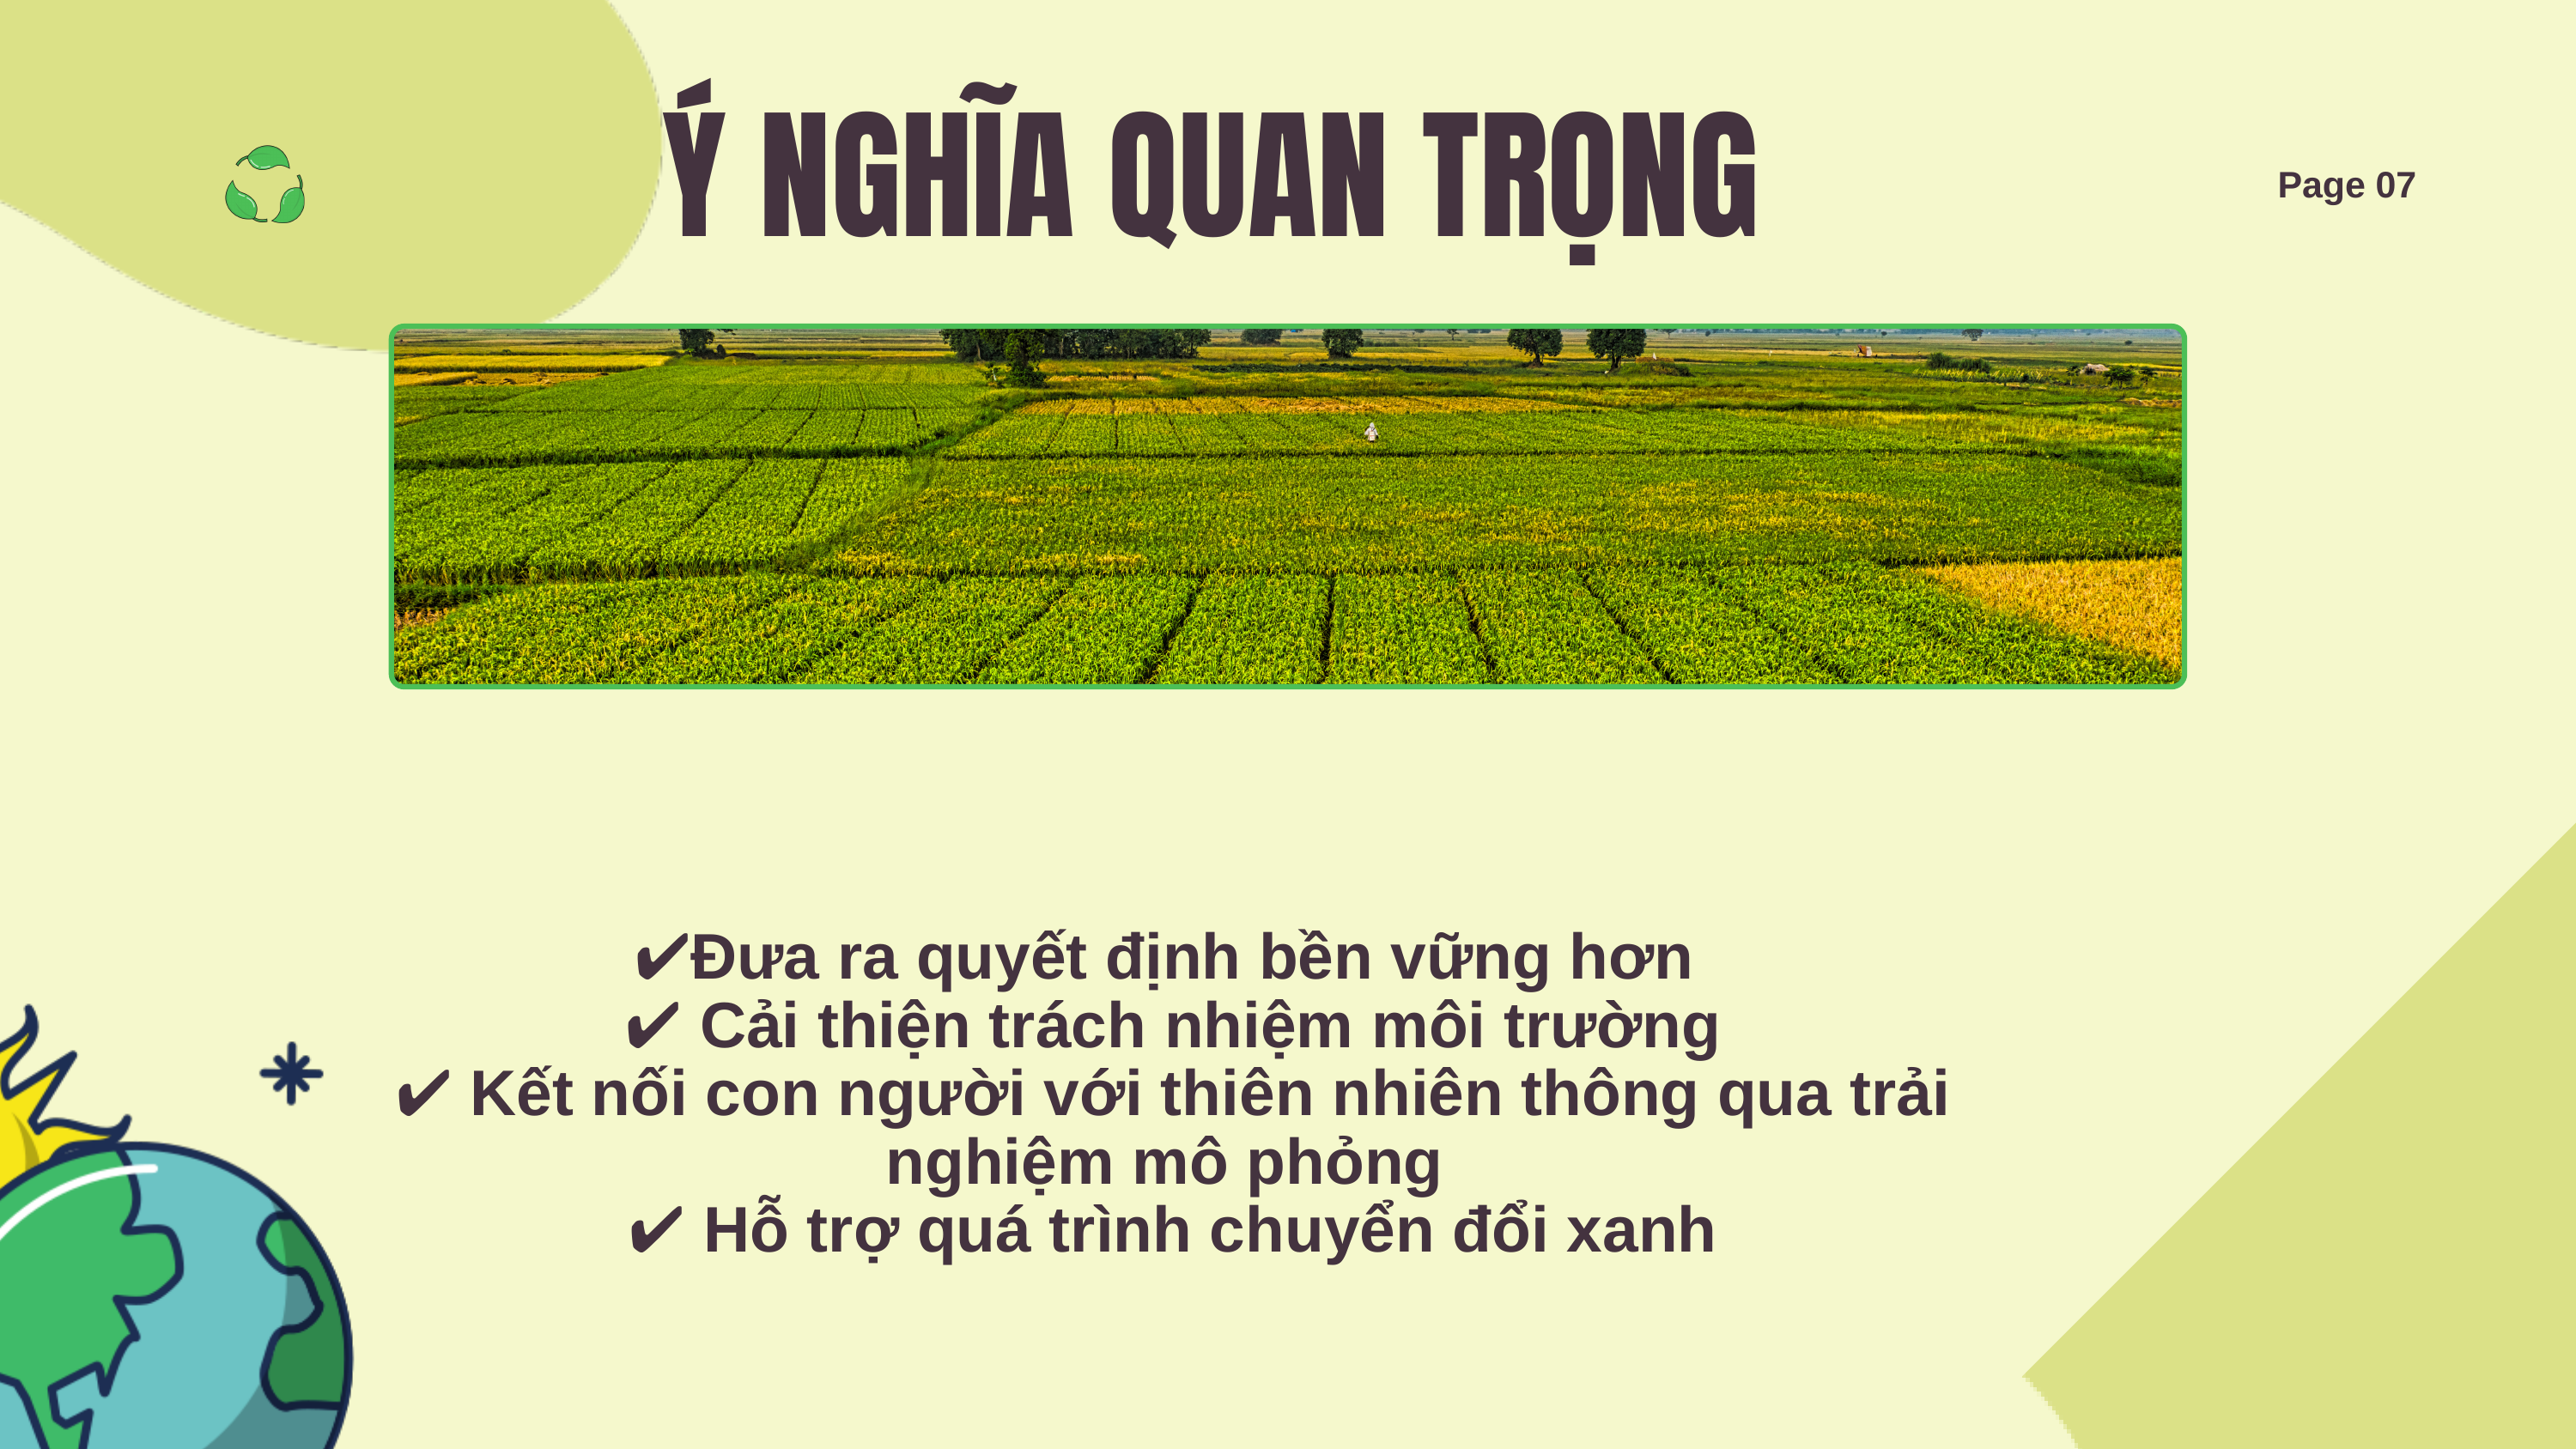

Ý NGHĨA QUAN TRỌNG

Page 07

✔Đưa ra quyết định bền vững hơn
 ✔ Cải thiện trách nhiệm môi trường
 ✔ Kết nối con người với thiên nhiên thông qua trải nghiệm mô phỏng
 ✔ Hỗ trợ quá trình chuyển đổi xanh